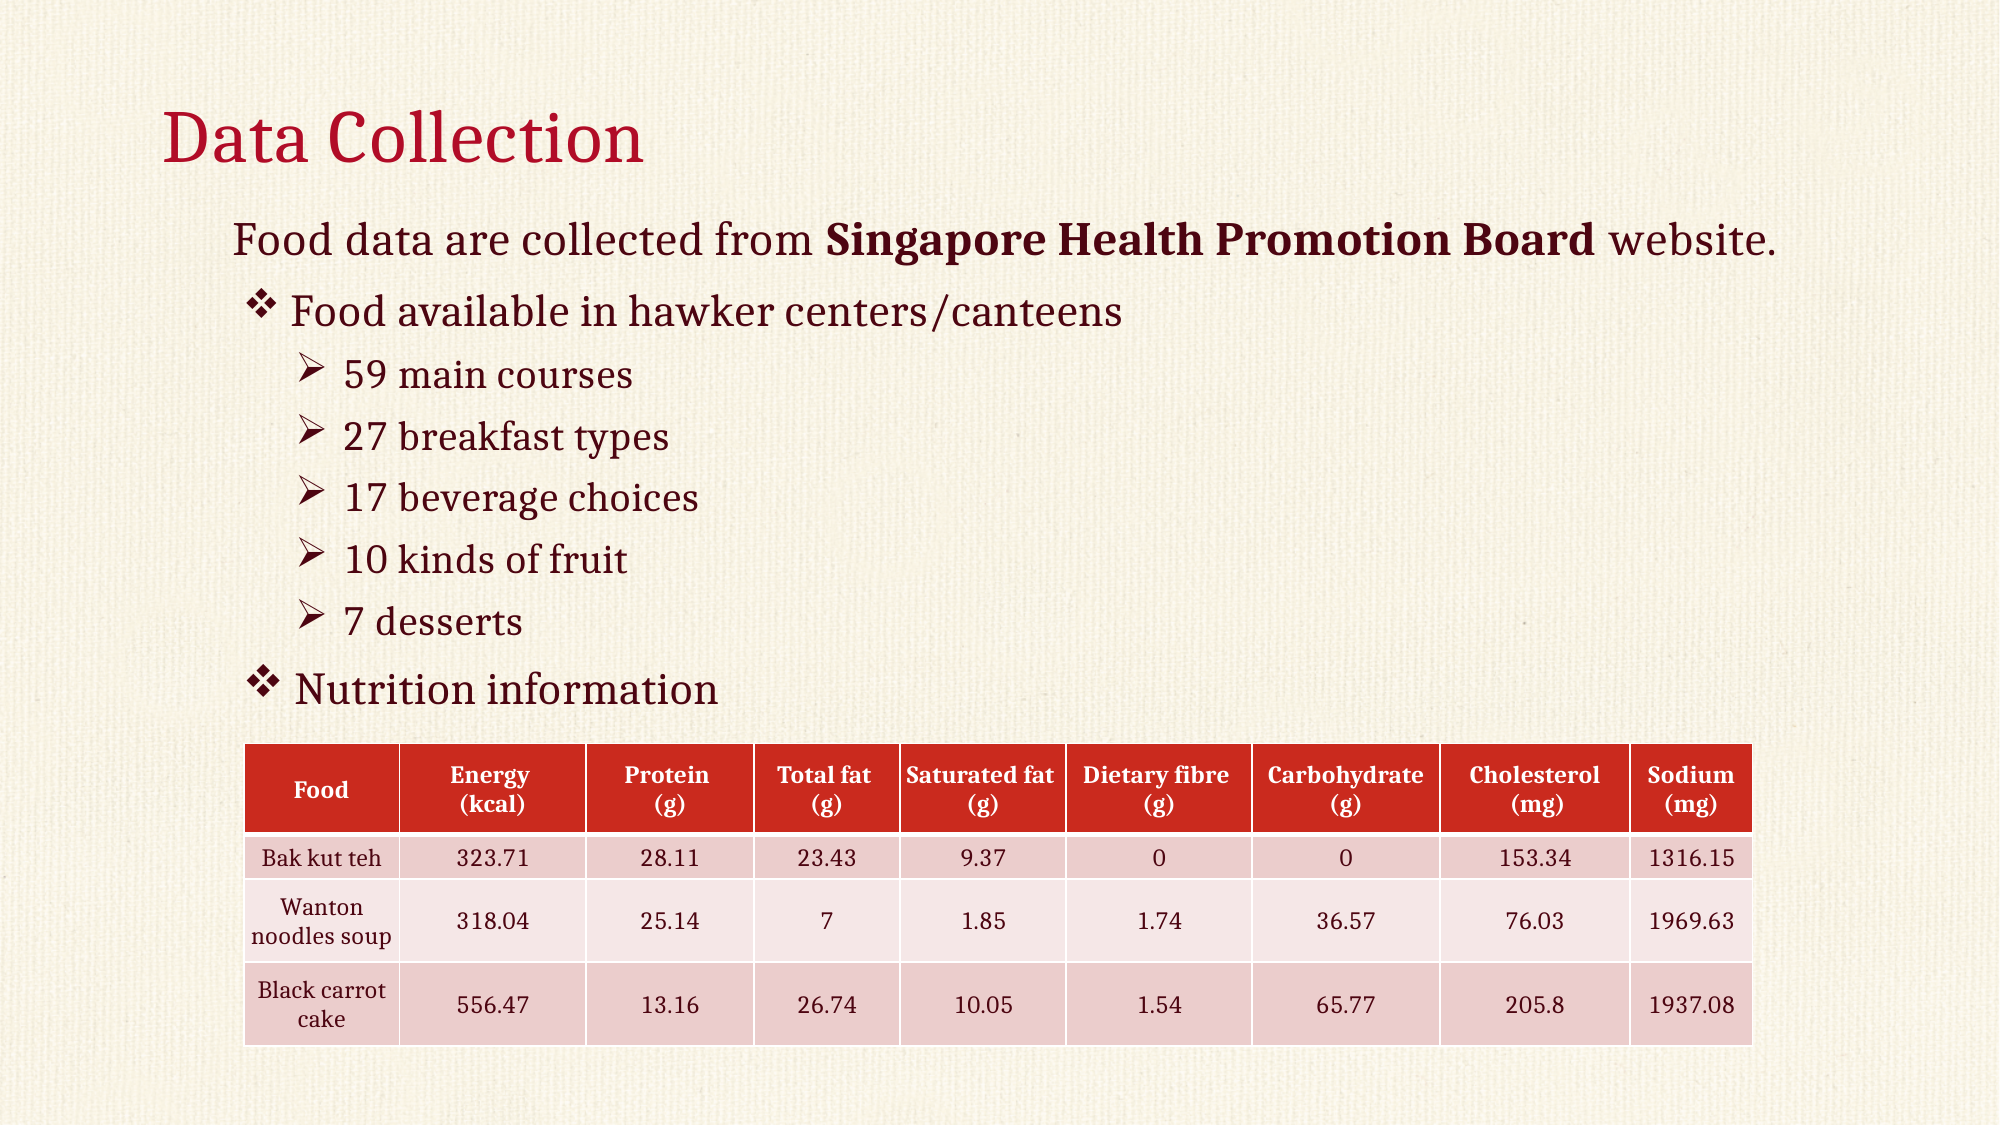

Data Collection
    Food data are collected from Singapore Health Promotion Board website.
 Food available in hawker centers/canteens
 59 main courses
 27 breakfast types
 17 beverage choices
 10 kinds of fruit
 7 desserts
 Nutrition information

| Food | Energy  (kcal) | Protein  (g) | Total fat  (g) | Saturated fat  (g) | Dietary fibre  (g) | Carbohydrate (g) | Cholesterol  (mg) | Sodium (mg) |
| --- | --- | --- | --- | --- | --- | --- | --- | --- |
| Bak kut teh | 323.71 | 28.11 | 23.43 | 9.37 | 0 | 0 | 153.34 | 1316.15 |
| Wanton noodles soup | 318.04 | 25.14 | 7 | 1.85 | 1.74 | 36.57 | 76.03 | 1969.63 |
| Black carrot cake | 556.47 | 13.16 | 26.74 | 10.05 | 1.54 | 65.77 | 205.8 | 1937.08 |